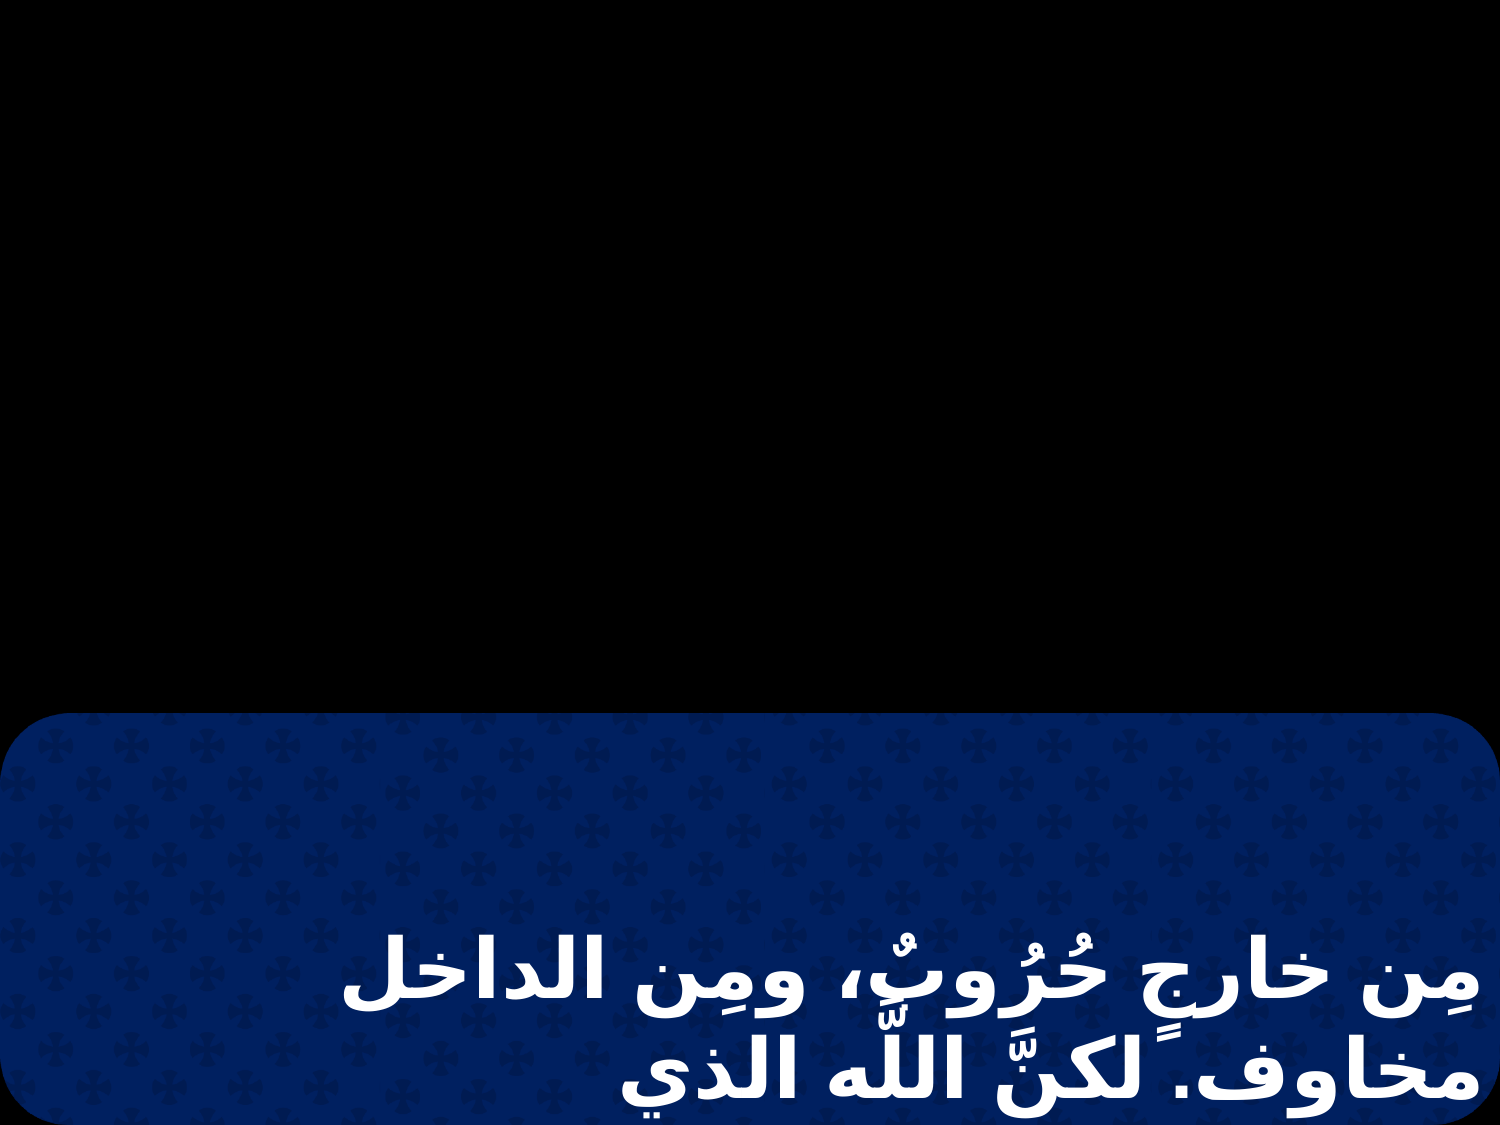

مِن خارجٍ حُرُوبٌ، ومِن الداخل مخاوف. لكنَّ اللَّه الذي